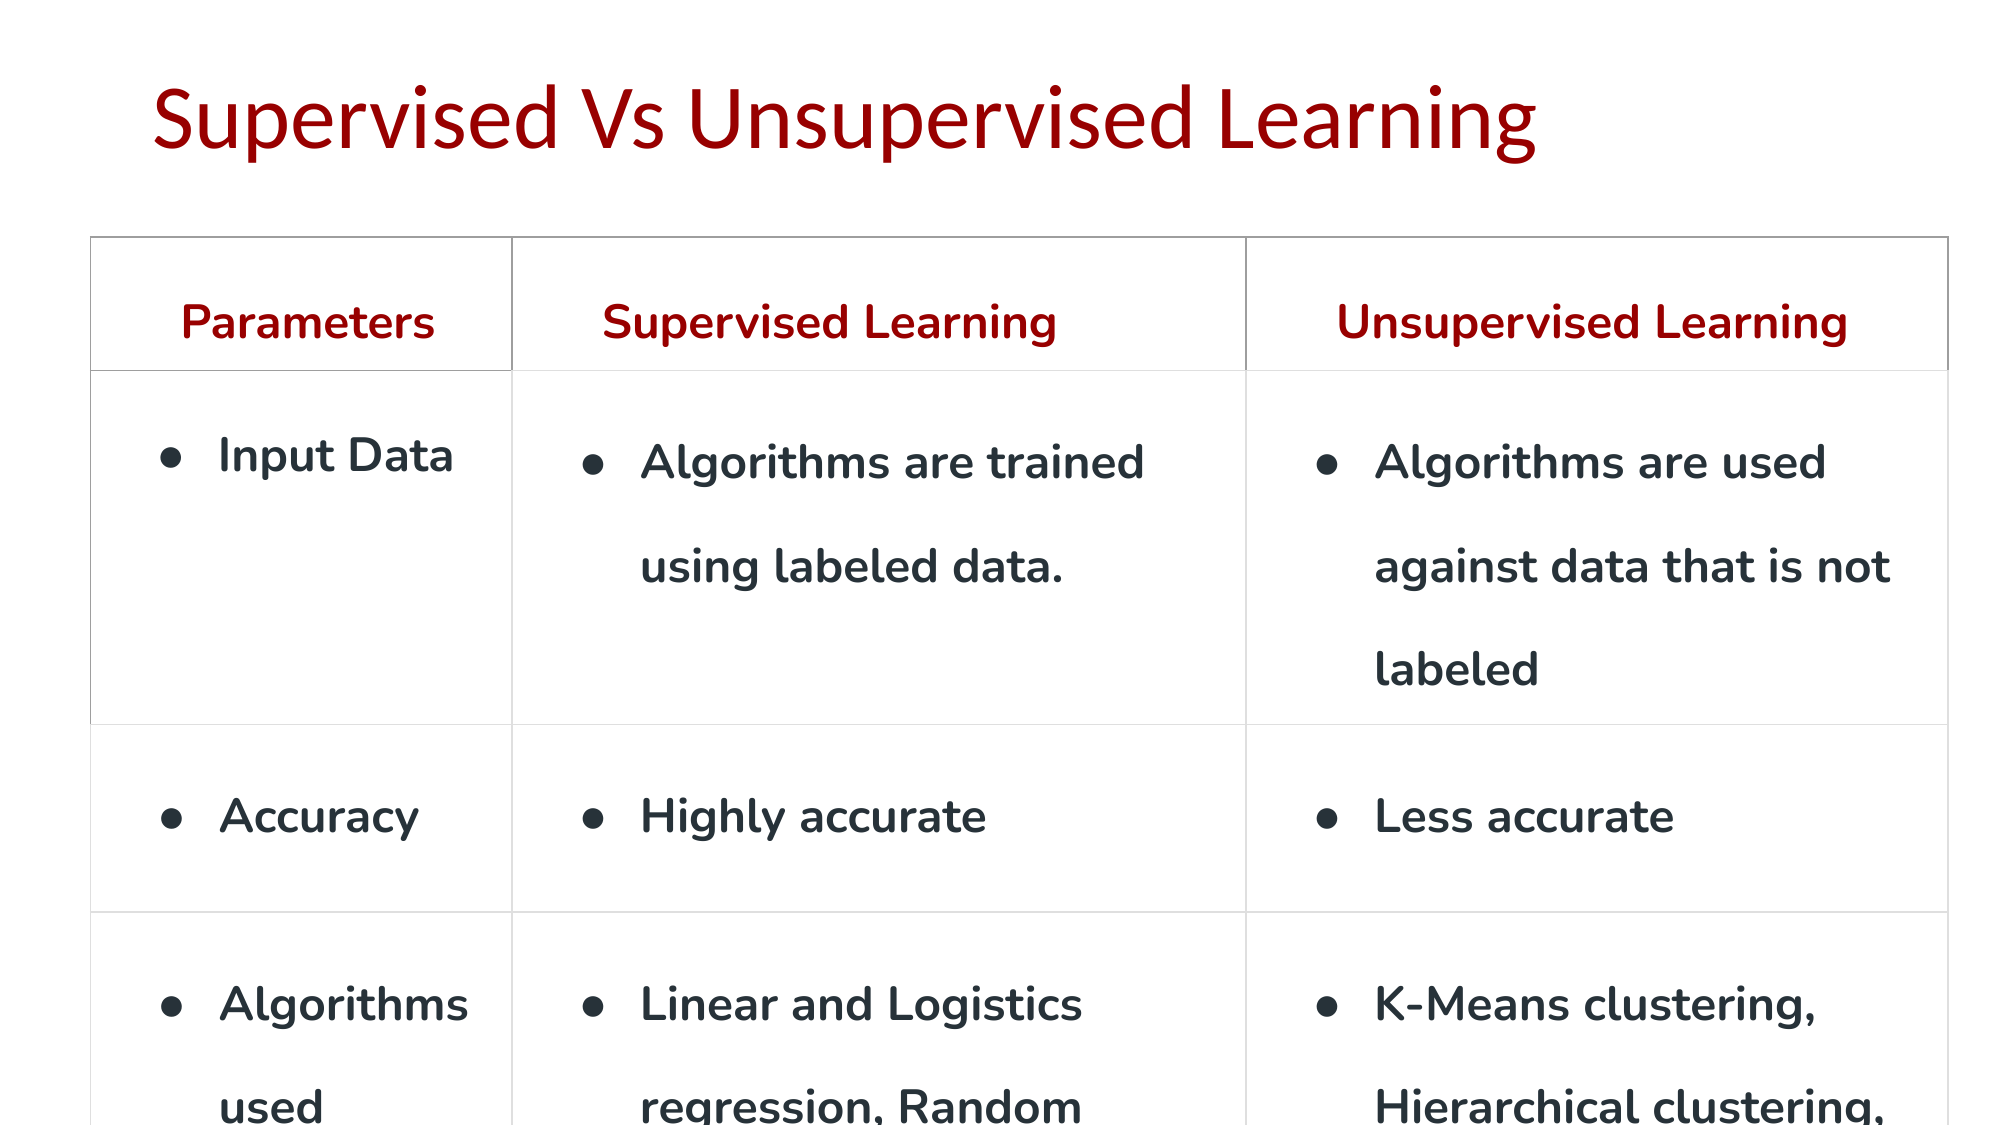

# Supervised Vs Unsupervised Learning
| Parameters | Supervised Learning | Unsupervised Learning |
| --- | --- | --- |
| Input Data | Algorithms are trained using labeled data. | Algorithms are used against data that is not labeled |
| Accuracy | Highly accurate | Less accurate |
| Algorithms used | Linear and Logistics regression, Random forest, Support Vector Machine, Neural Network, etc. | K-Means clustering, Hierarchical clustering, Apriori algorithm, etc. |